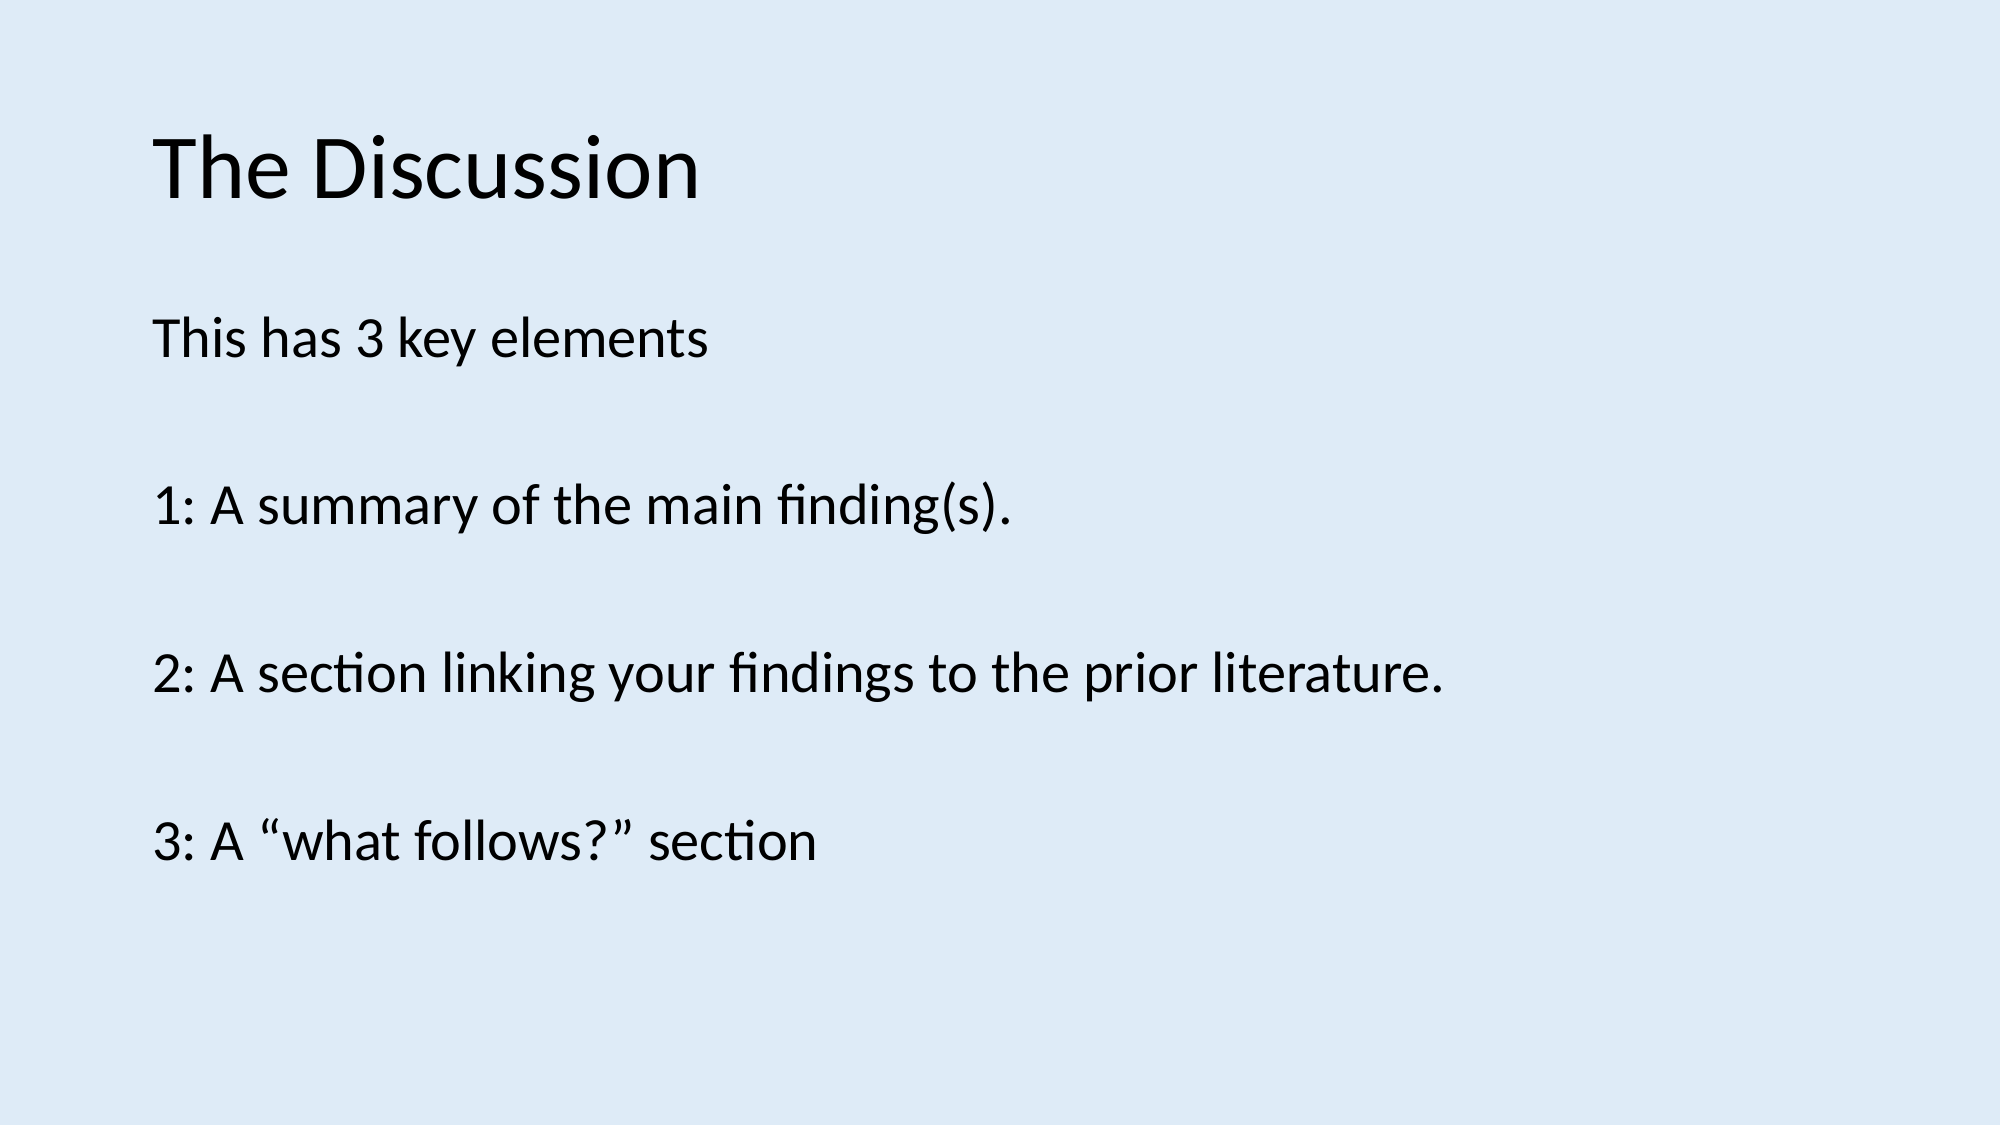

# The Discussion
This has 3 key elements

1: A summary of the main finding(s).

2: A section linking your findings to the prior literature.

3: A “what follows?” section